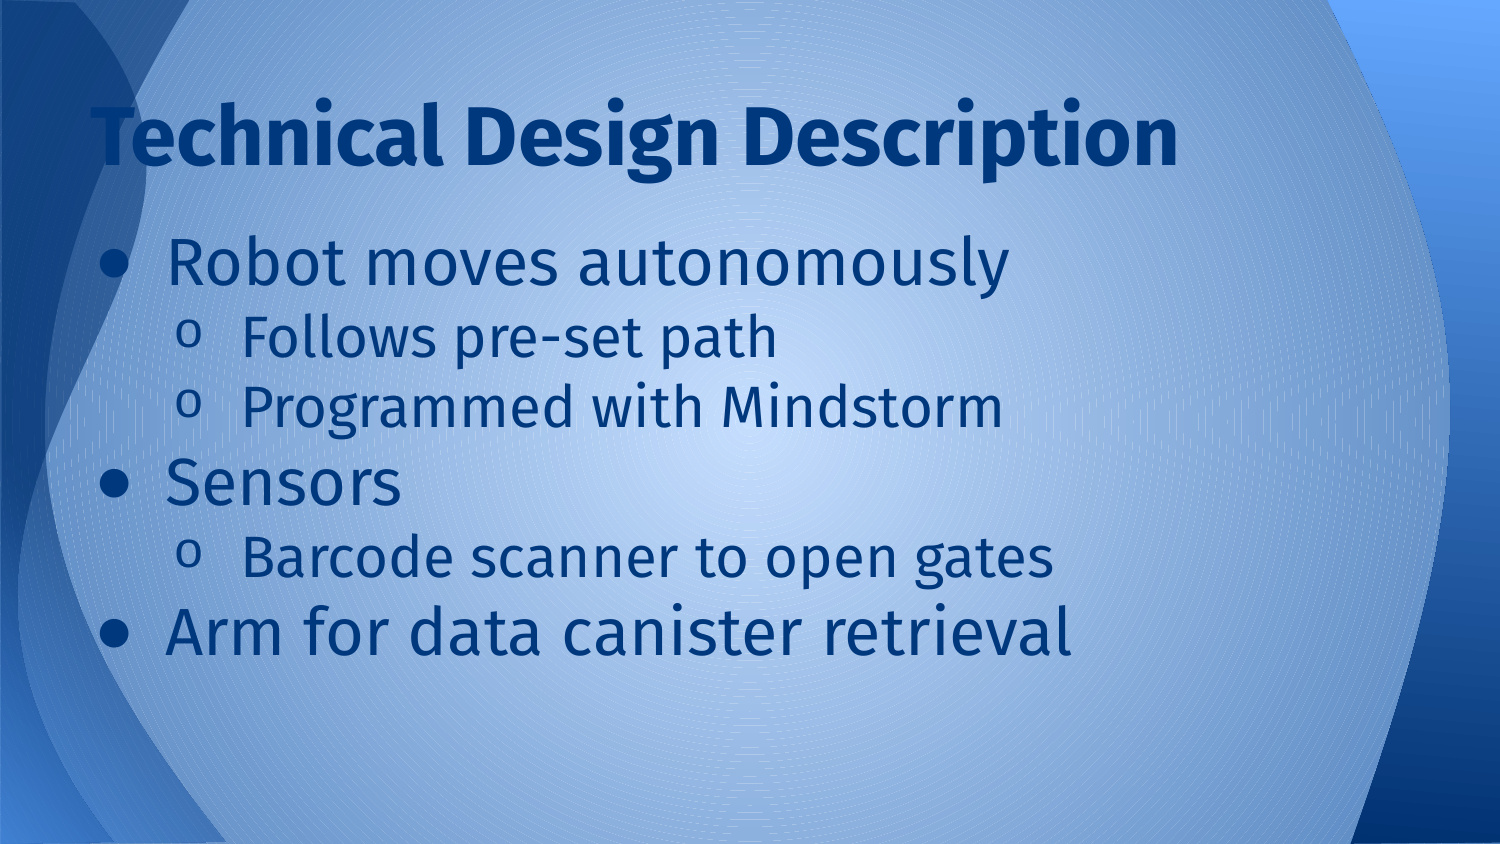

# Technical Design Description
Robot moves autonomously
Follows pre-set path
Programmed with Mindstorm
Sensors
Barcode scanner to open gates
Arm for data canister retrieval